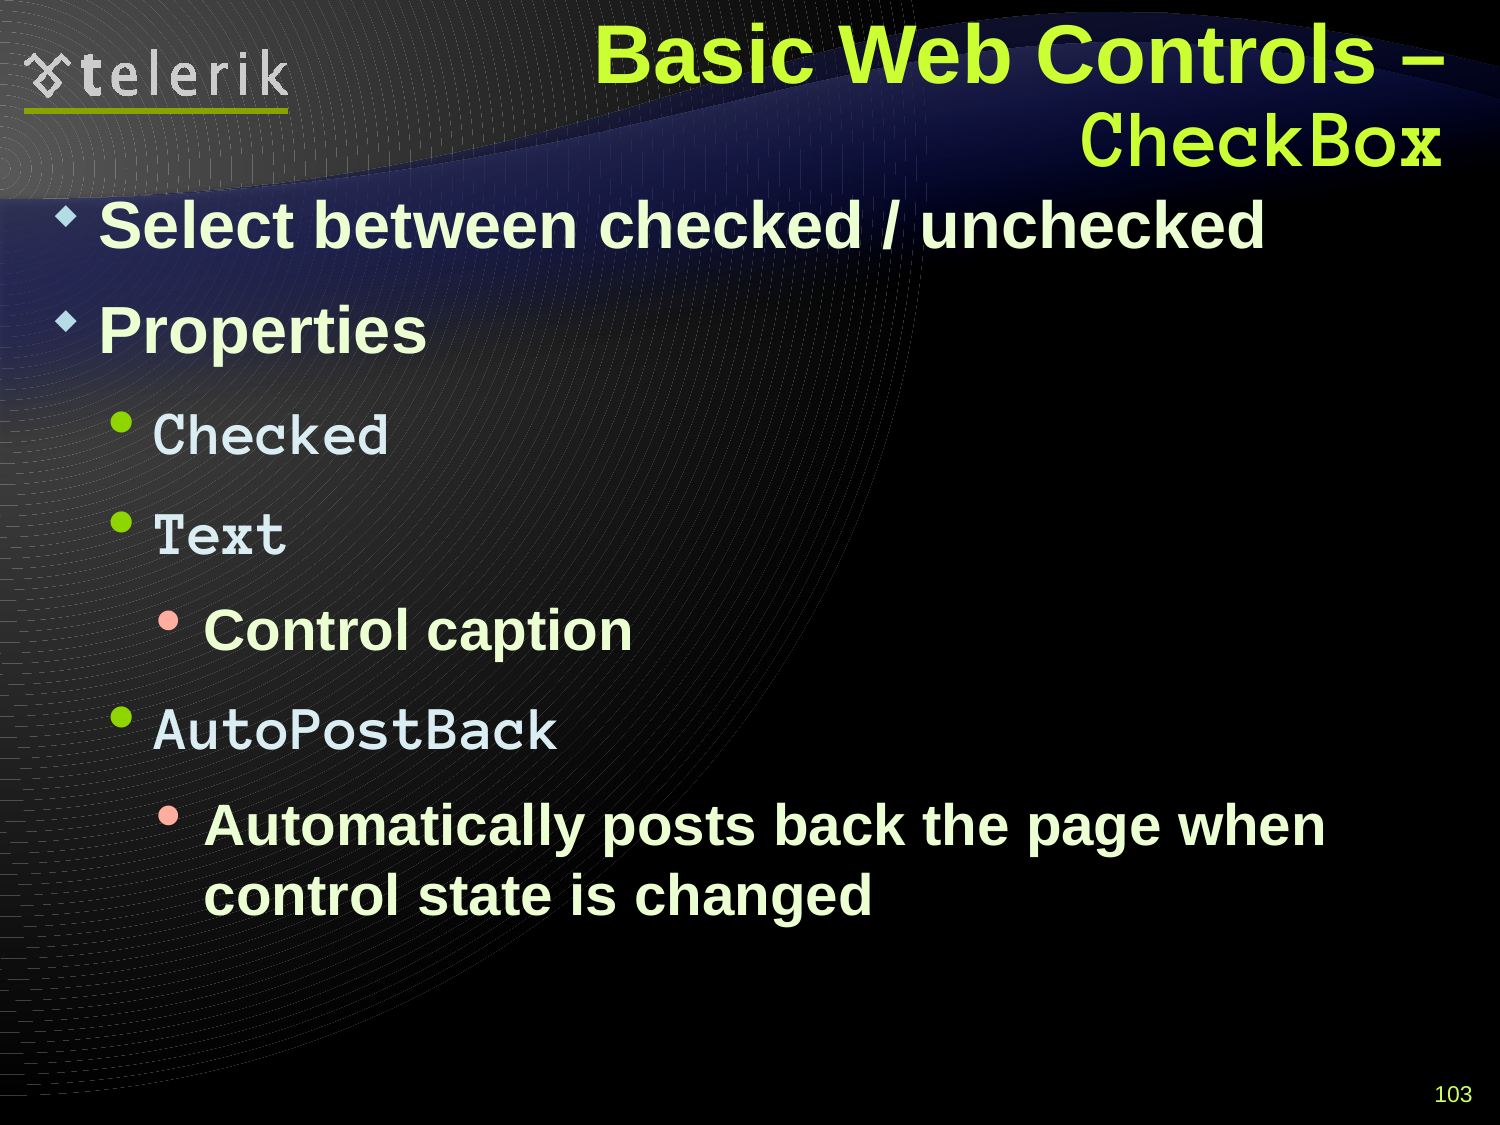

# Basic Web Controls – CheckBox
Select between checked / unchecked
Properties
Checked
Text
Control caption
AutoPostBack
Automatically posts back the page when control state is changed
103